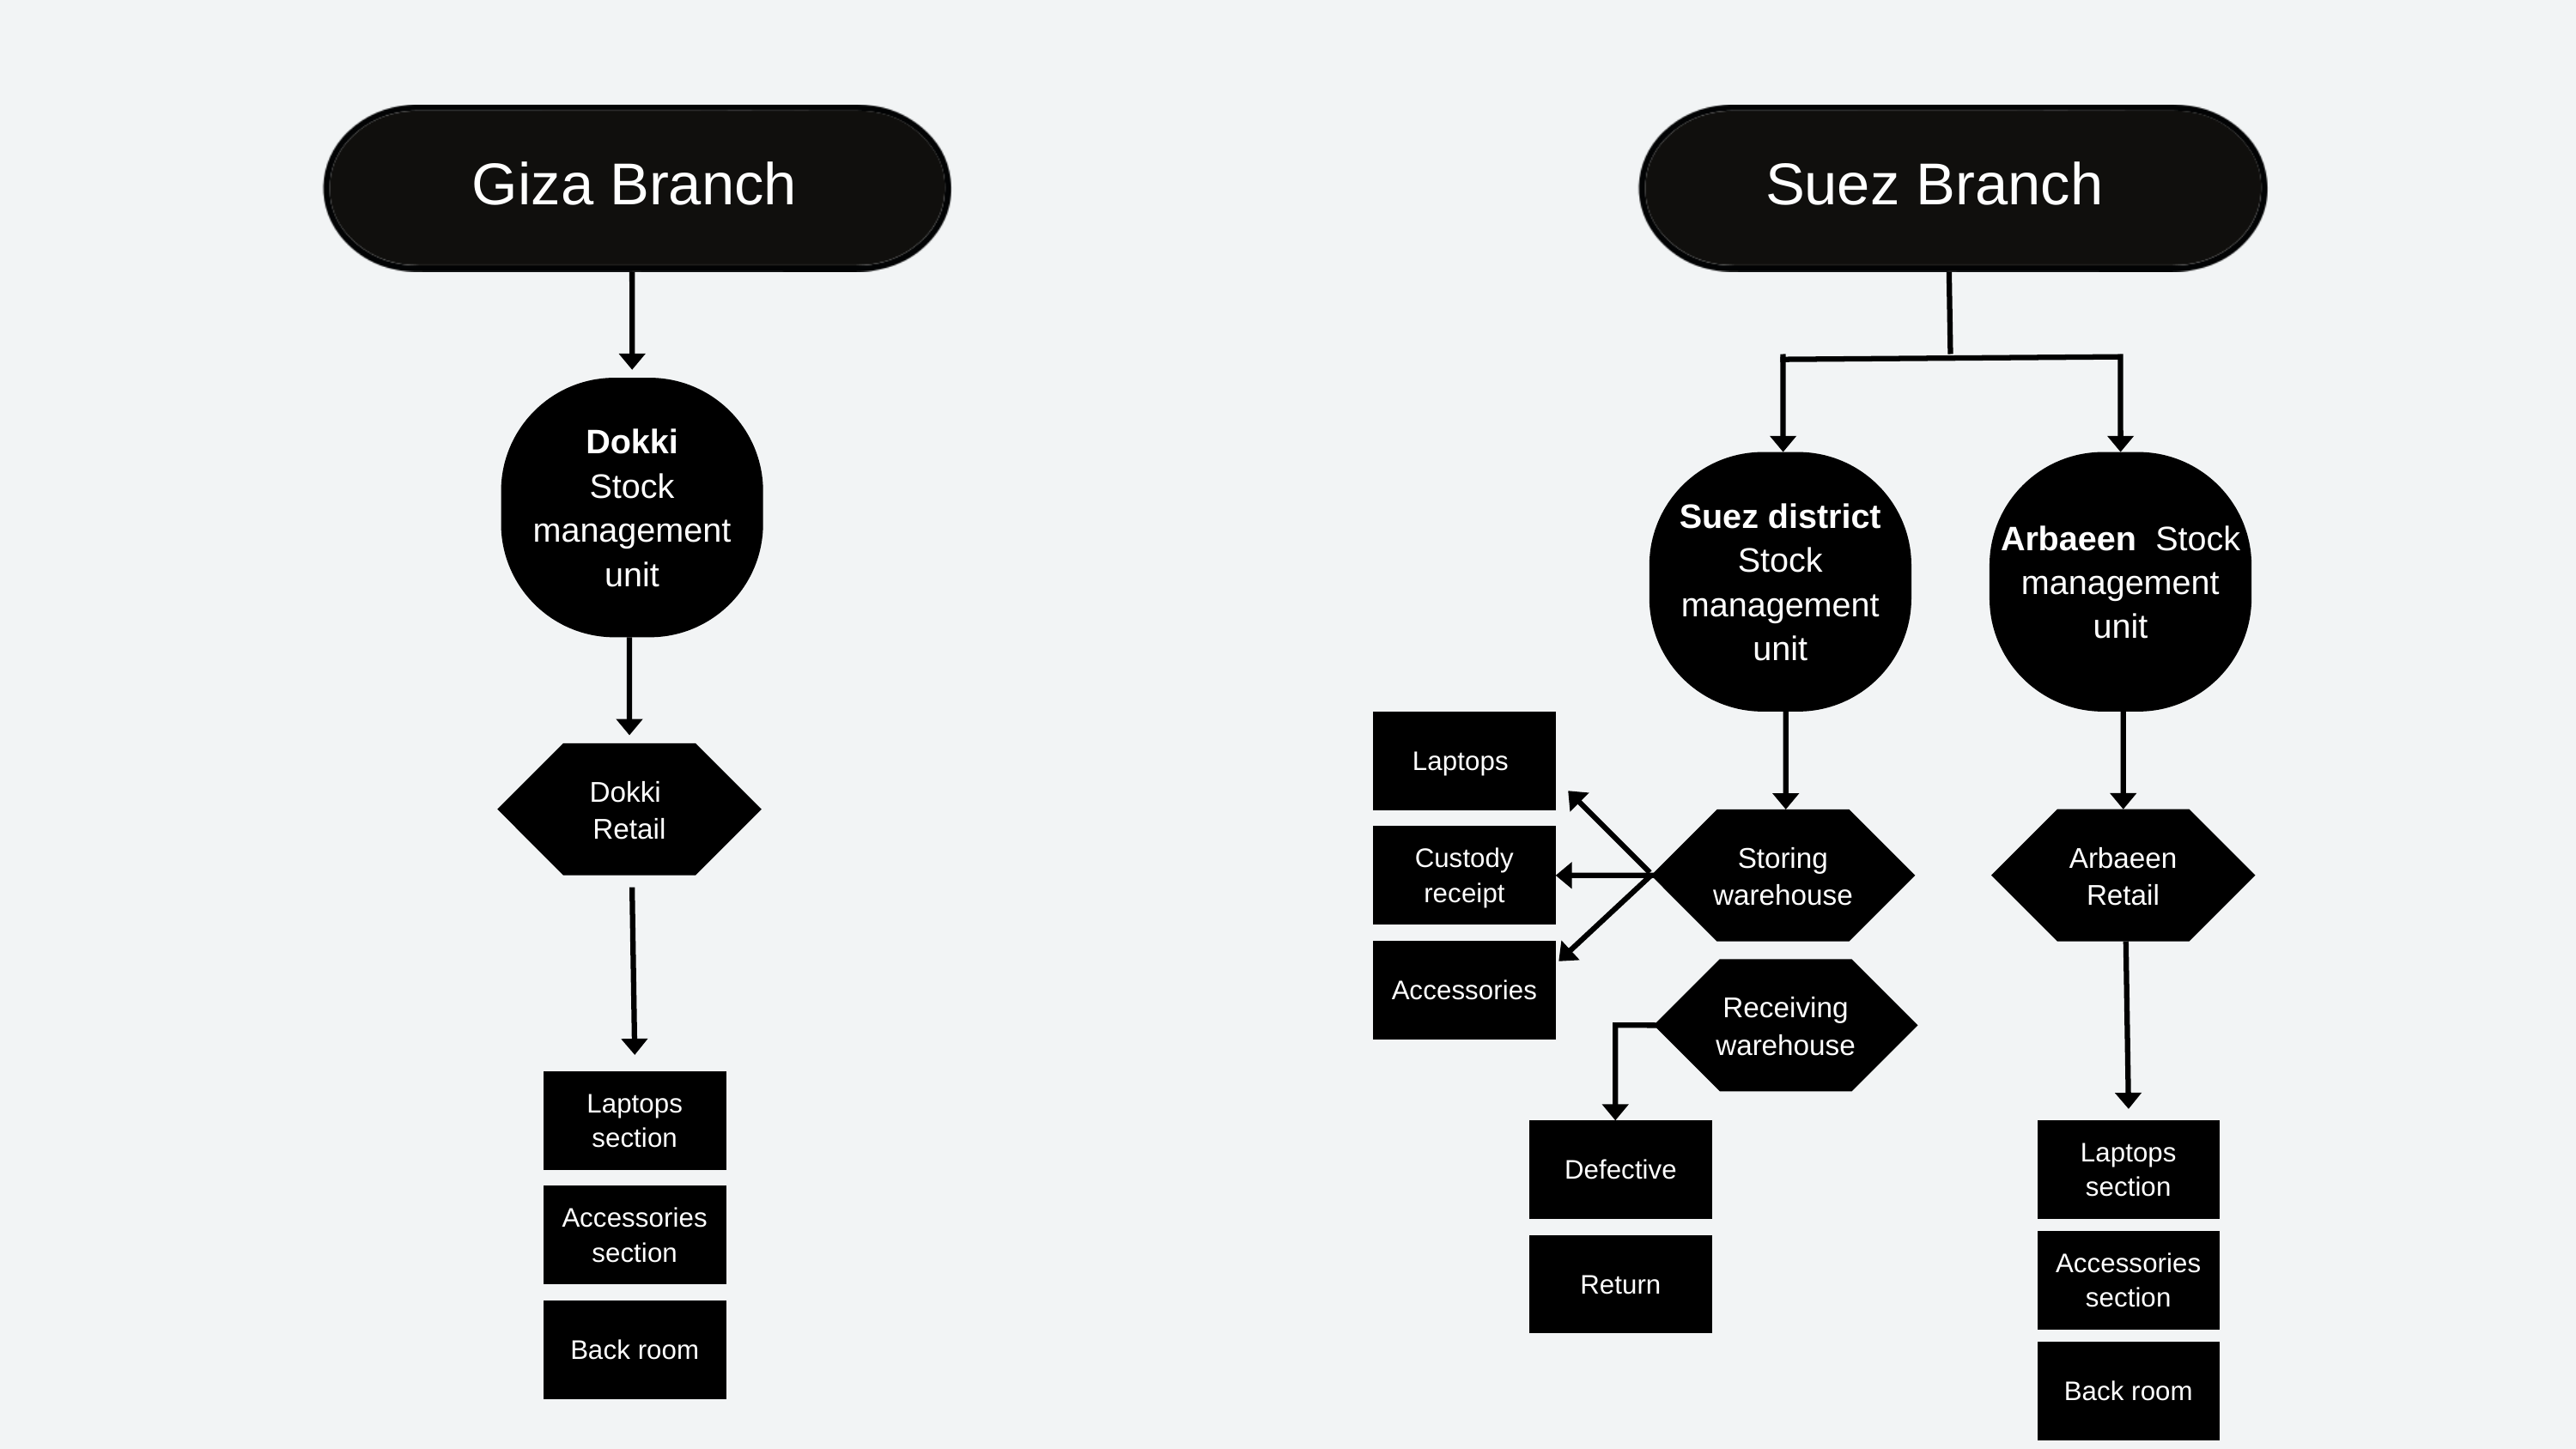

Giza Branch
Suez Branch

Dokki
Stock management unit

Suez district Stock management unit

Arbaeen  Stock management unit

Laptops

Dokki
Retail

Arbaeen
Retail

Storing warehouse

Custody receipt

Accessories

Receiving
warehouse

Laptops section

Defective

Laptops section

Accessories section

Accessories section

Return

Back room

Back room